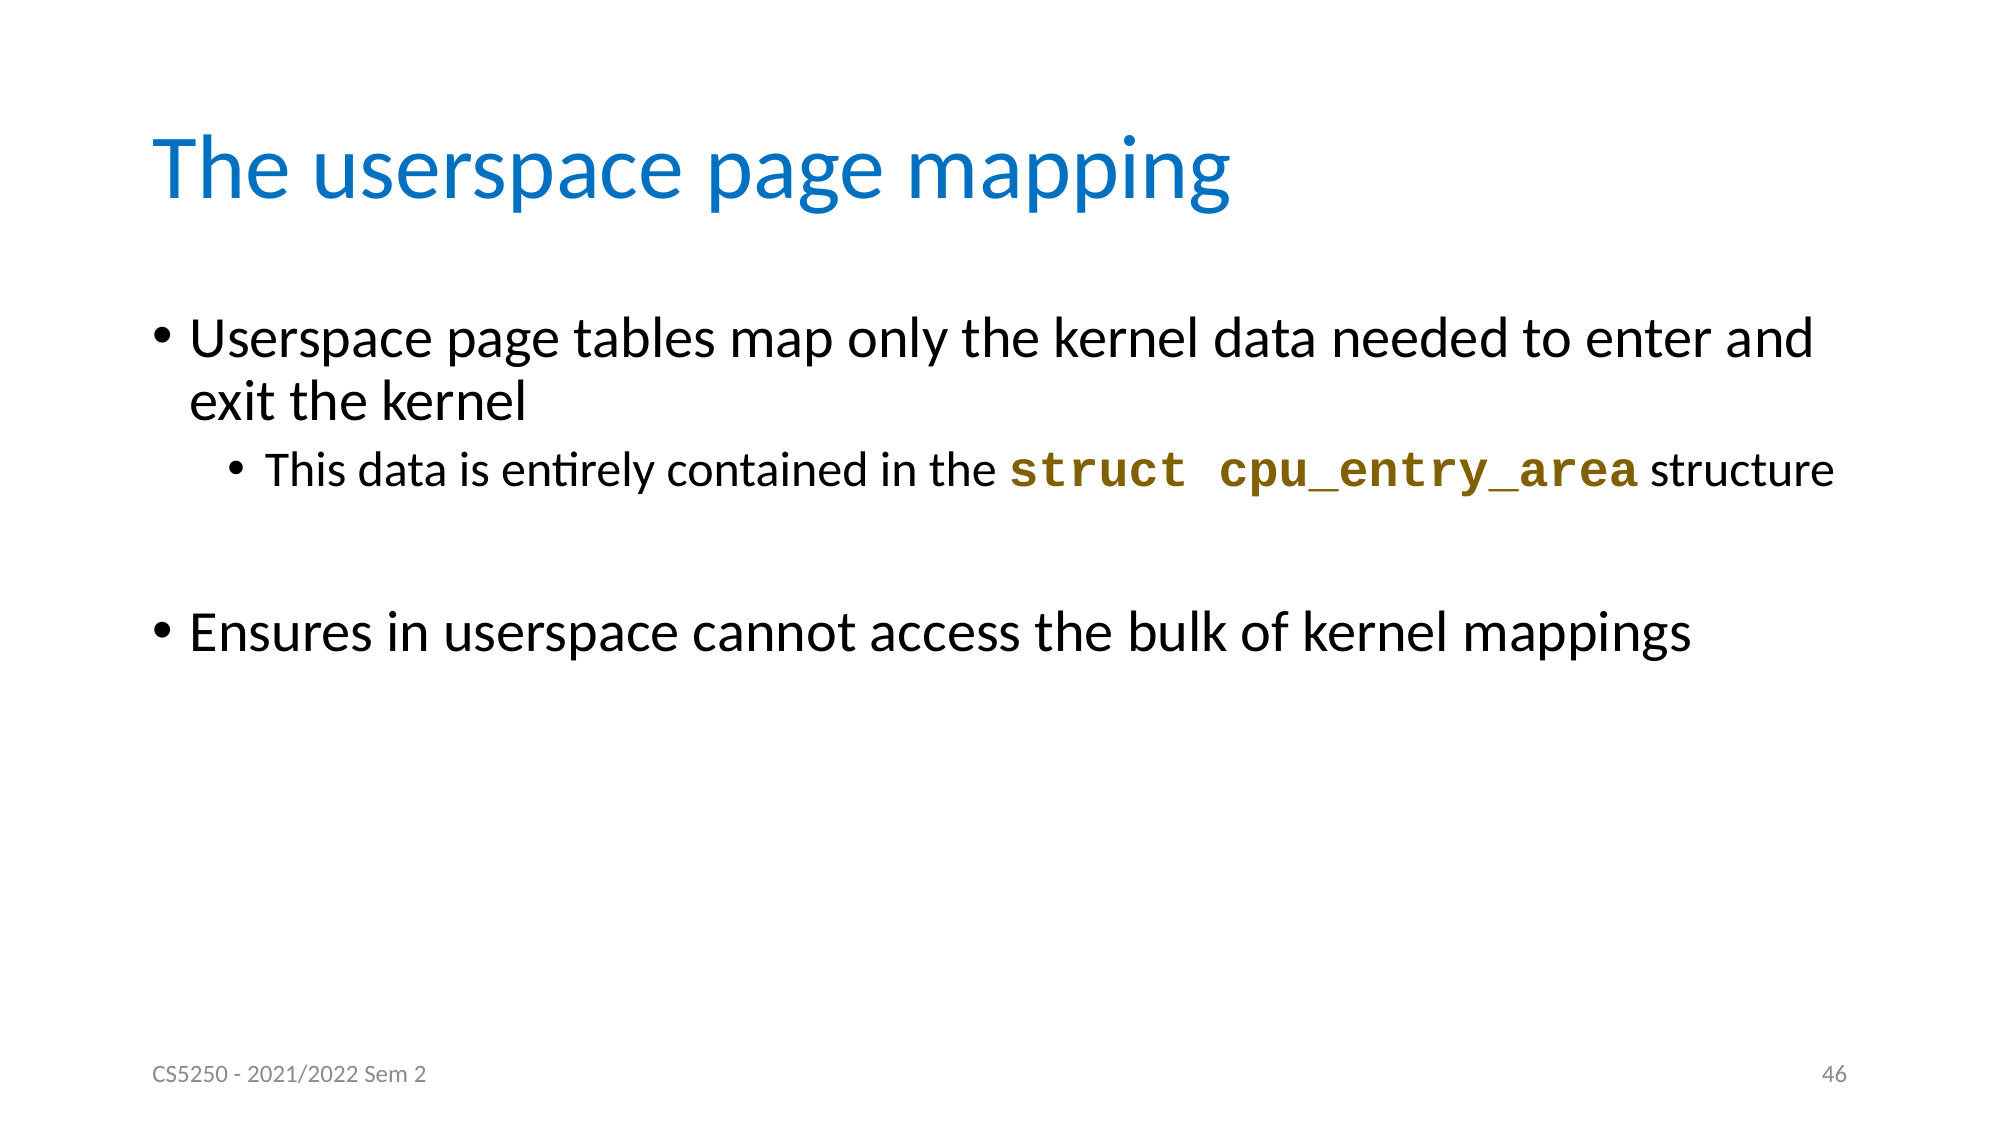

# The userspace page mapping
Userspace page tables map only the kernel data needed to enter and exit the kernel
This data is entirely contained in the struct cpu_entry_area structure

Ensures in userspace cannot access the bulk of kernel mappings
CS5250 - 2021/2022 Sem 2
46